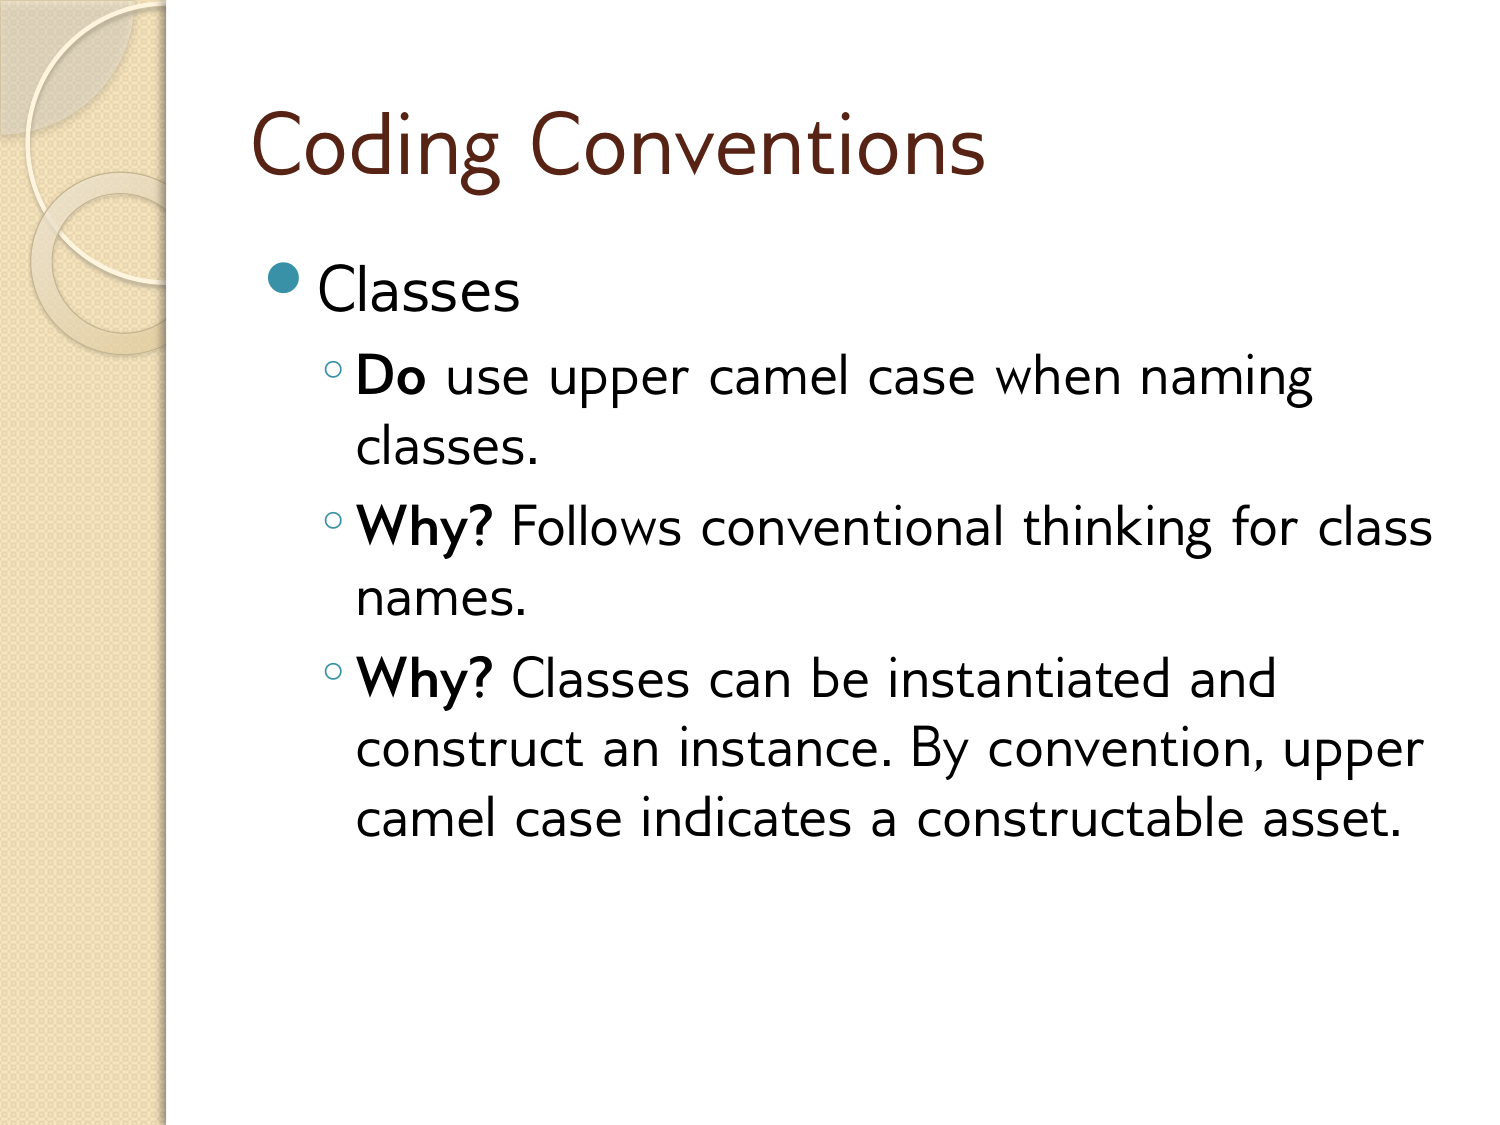

# Coding Conventions
Classes
Do use upper camel case when naming classes.
Why? Follows conventional thinking for class names.
Why? Classes can be instantiated and construct an instance. By convention, upper camel case indicates a constructable asset.